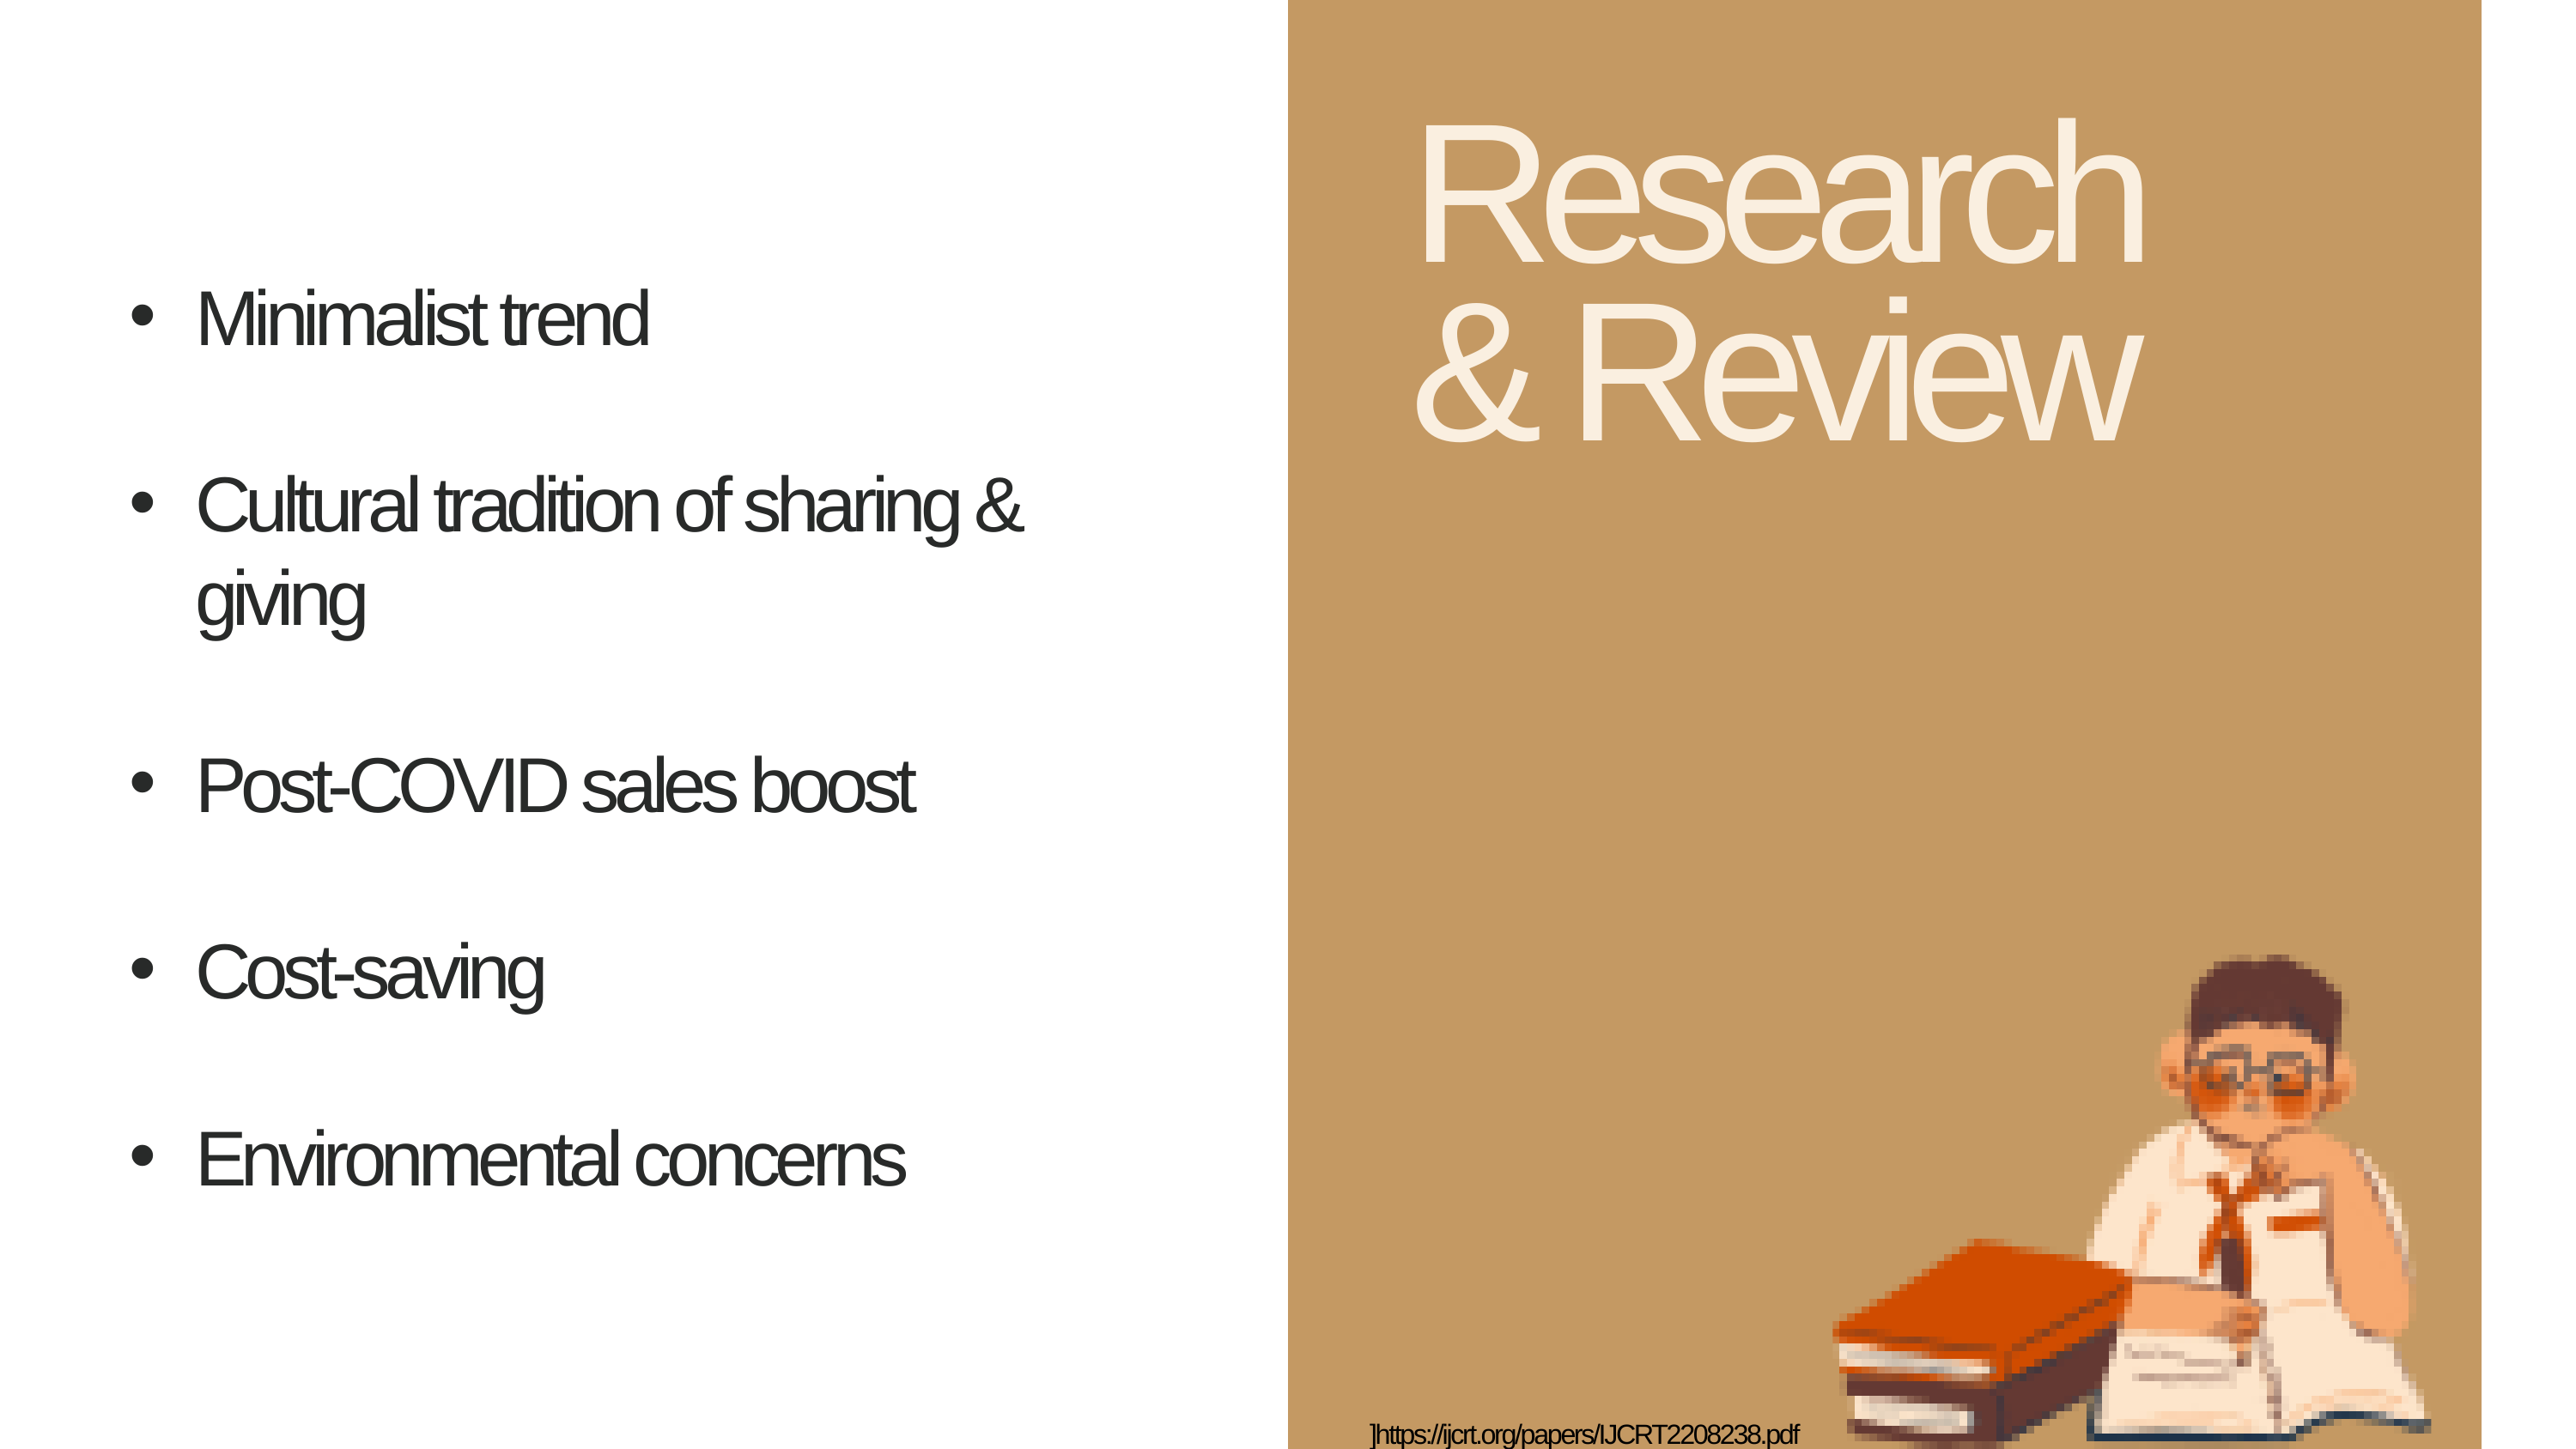

Research
& Review
Minimalist trend

Cultural tradition of sharing & giving

Post-COVID sales boost

Cost-saving

Environmental concerns

]https://ijcrt.org/papers/IJCRT2208238.pdf